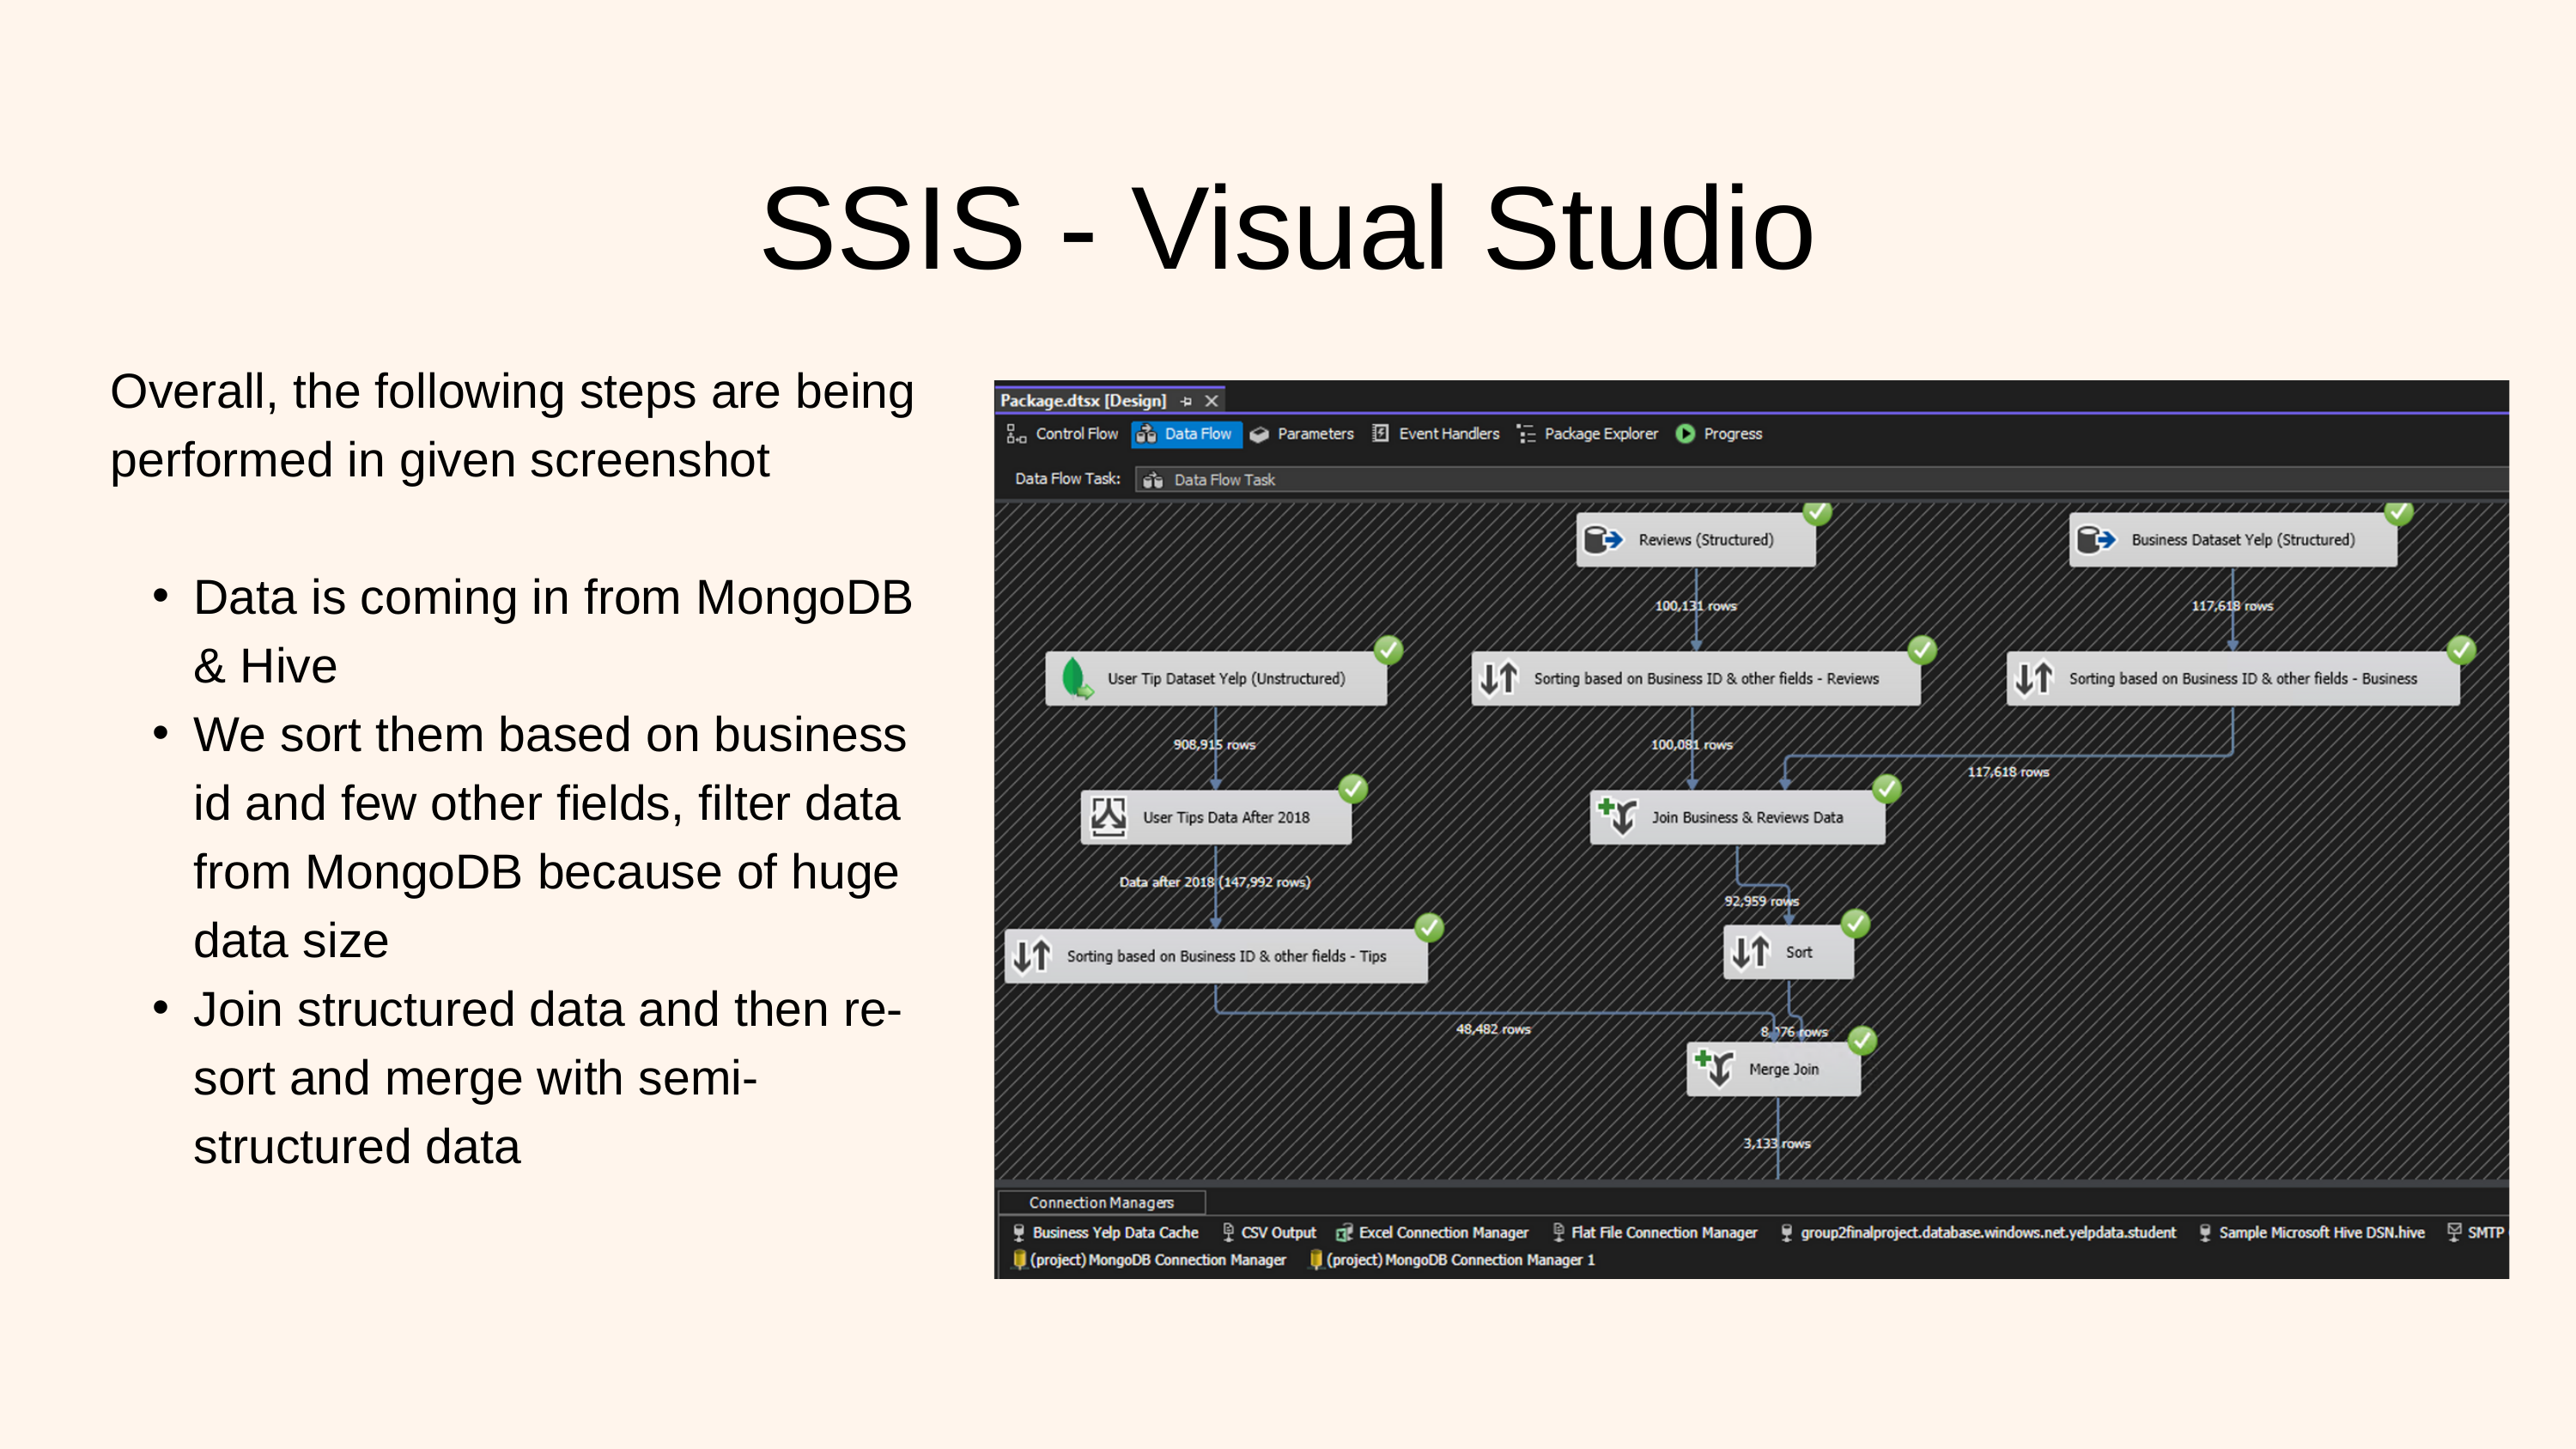

SSIS - Visual Studio
Overall, the following steps are being performed in given screenshot

Data is coming in from MongoDB & Hive
We sort them based on business id and few other fields, filter data from MongoDB because of huge data size
Join structured data and then re-sort and merge with semi-structured data